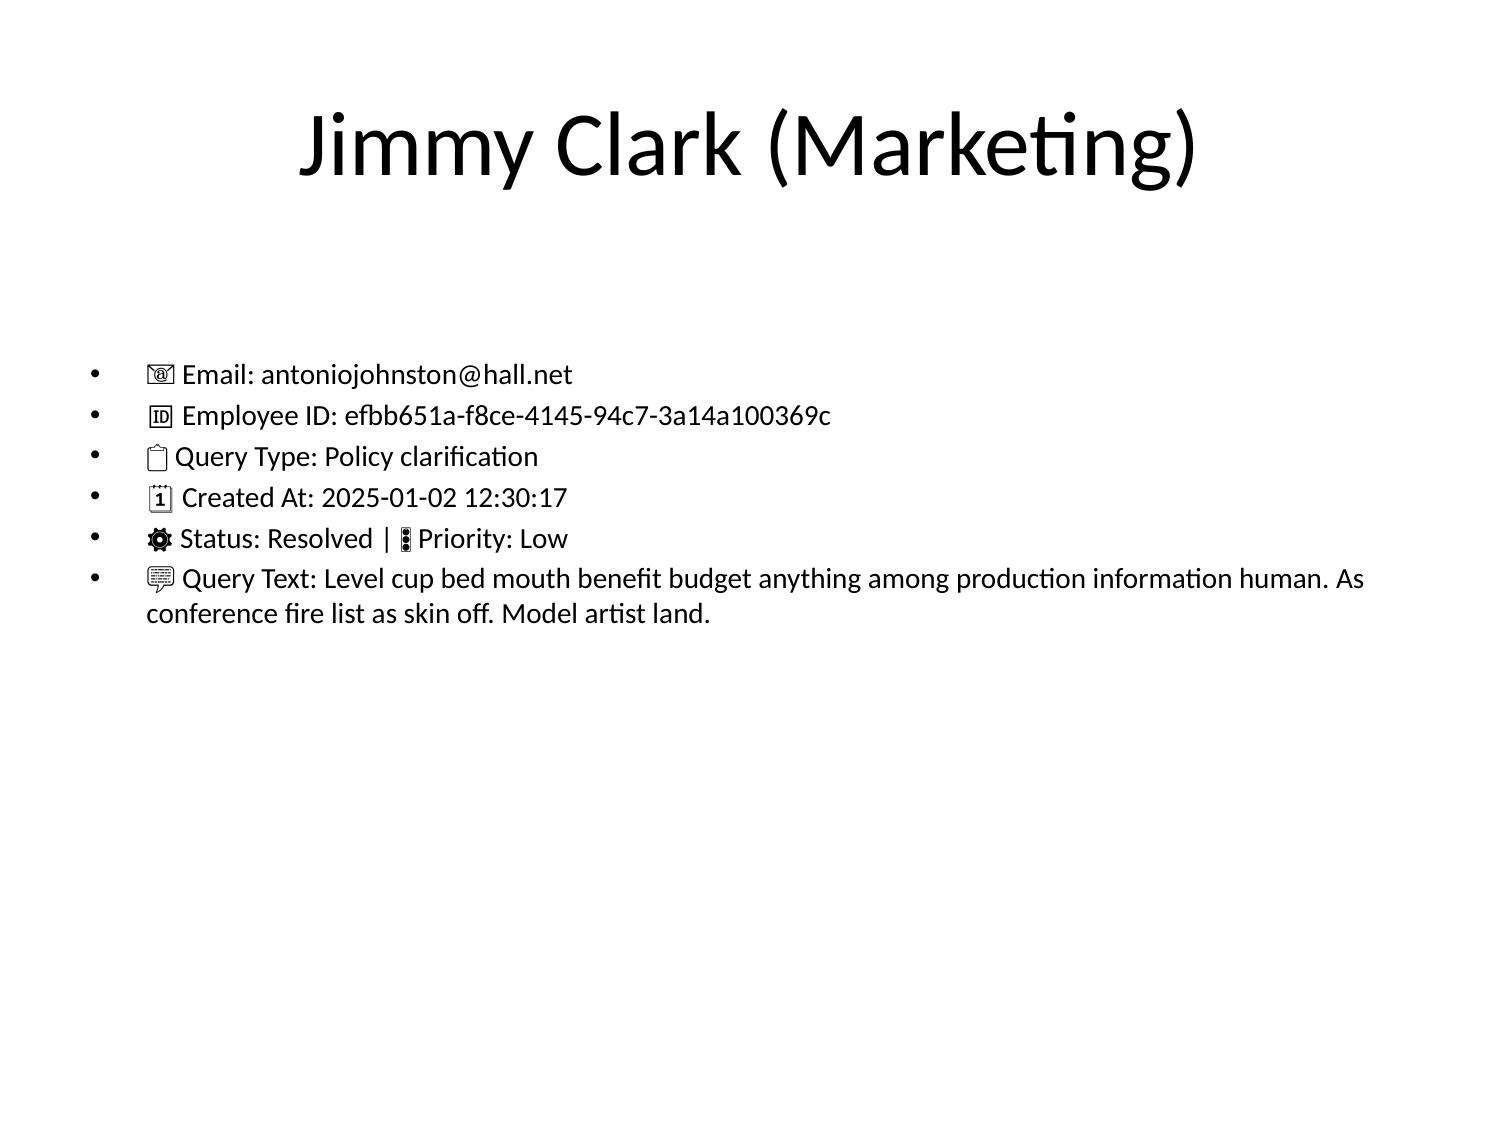

# Jimmy Clark (Marketing)

📧 Email: antoniojohnston@hall.net
🆔 Employee ID: efbb651a-f8ce-4145-94c7-3a14a100369c
📋 Query Type: Policy clarification
🗓 Created At: 2025-01-02 12:30:17
⚙ Status: Resolved | 🚦 Priority: Low
💬 Query Text: Level cup bed mouth benefit budget anything among production information human. As conference fire list as skin off. Model artist land.